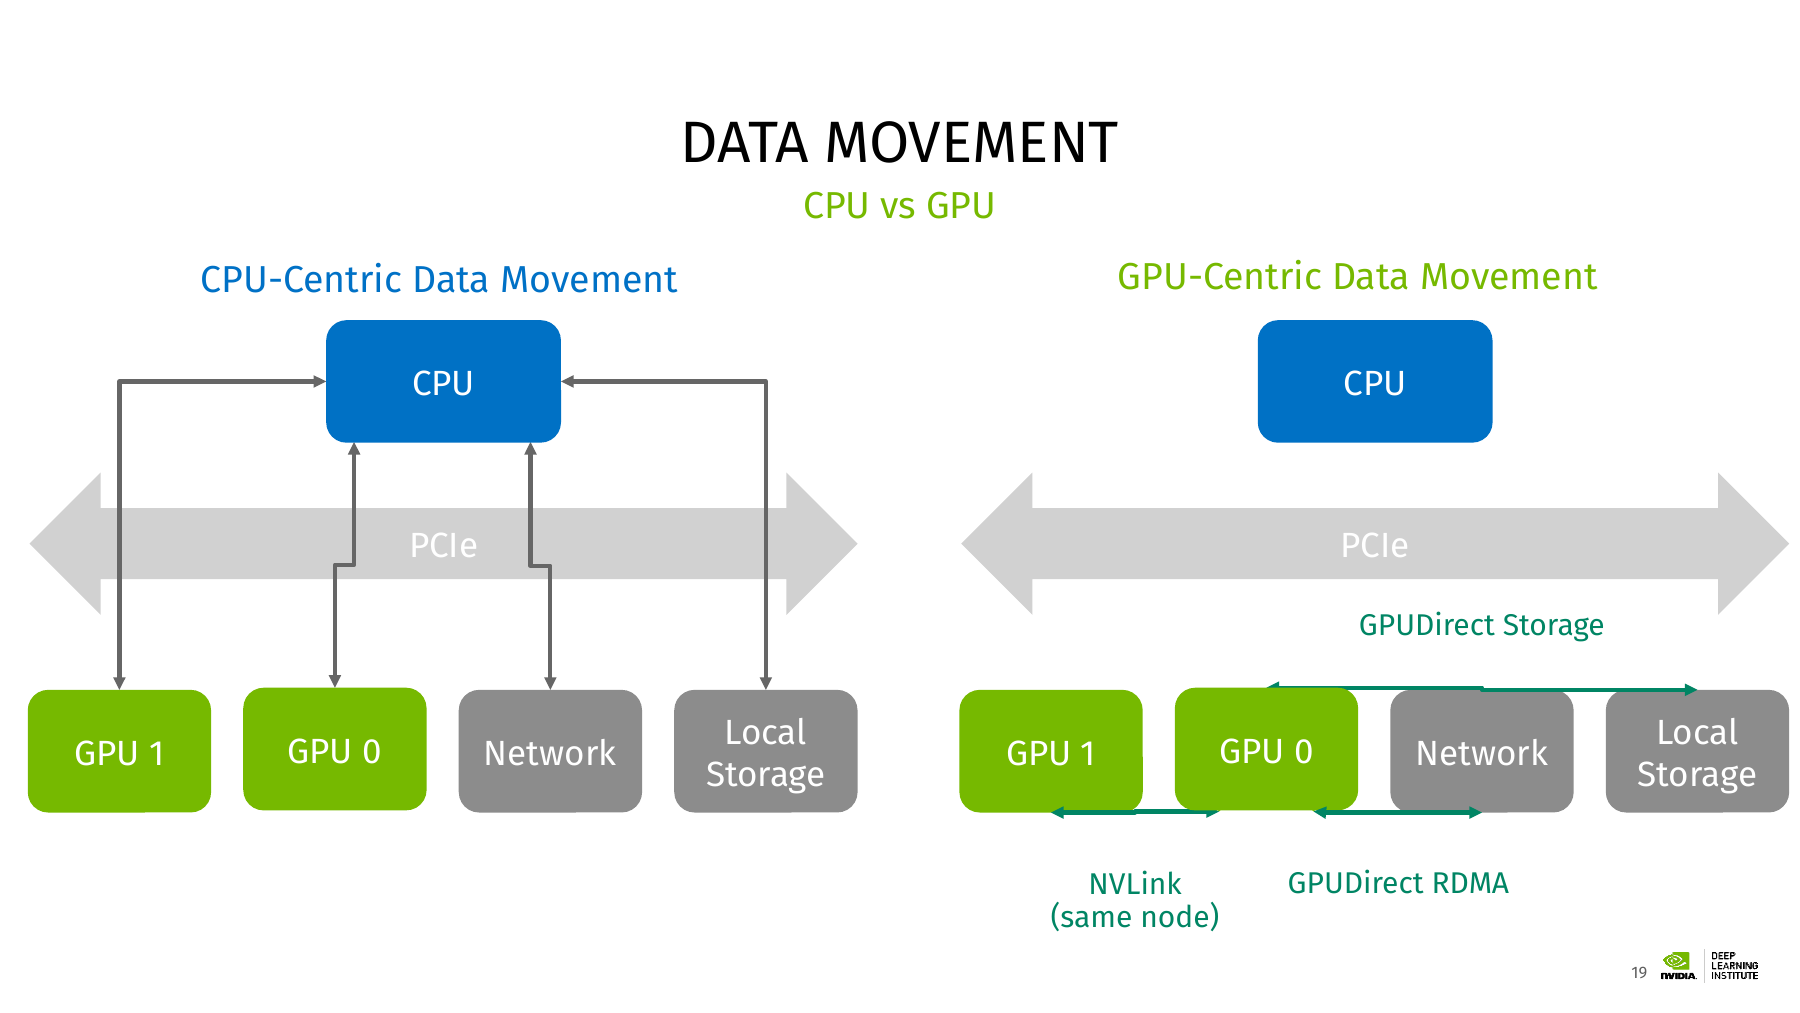

# Data movement
CPU vs GPU
GPU-Centric Data Movement
CPU-Centric Data Movement
CPU
CPU

PCIe
PCIe
GPUDirect Storage
GPU 0

GPU 0
GPU 1
Network
Local Storage
GPU 1
Network
Local Storage
GPUDirect RDMA
NVLink
(same node)